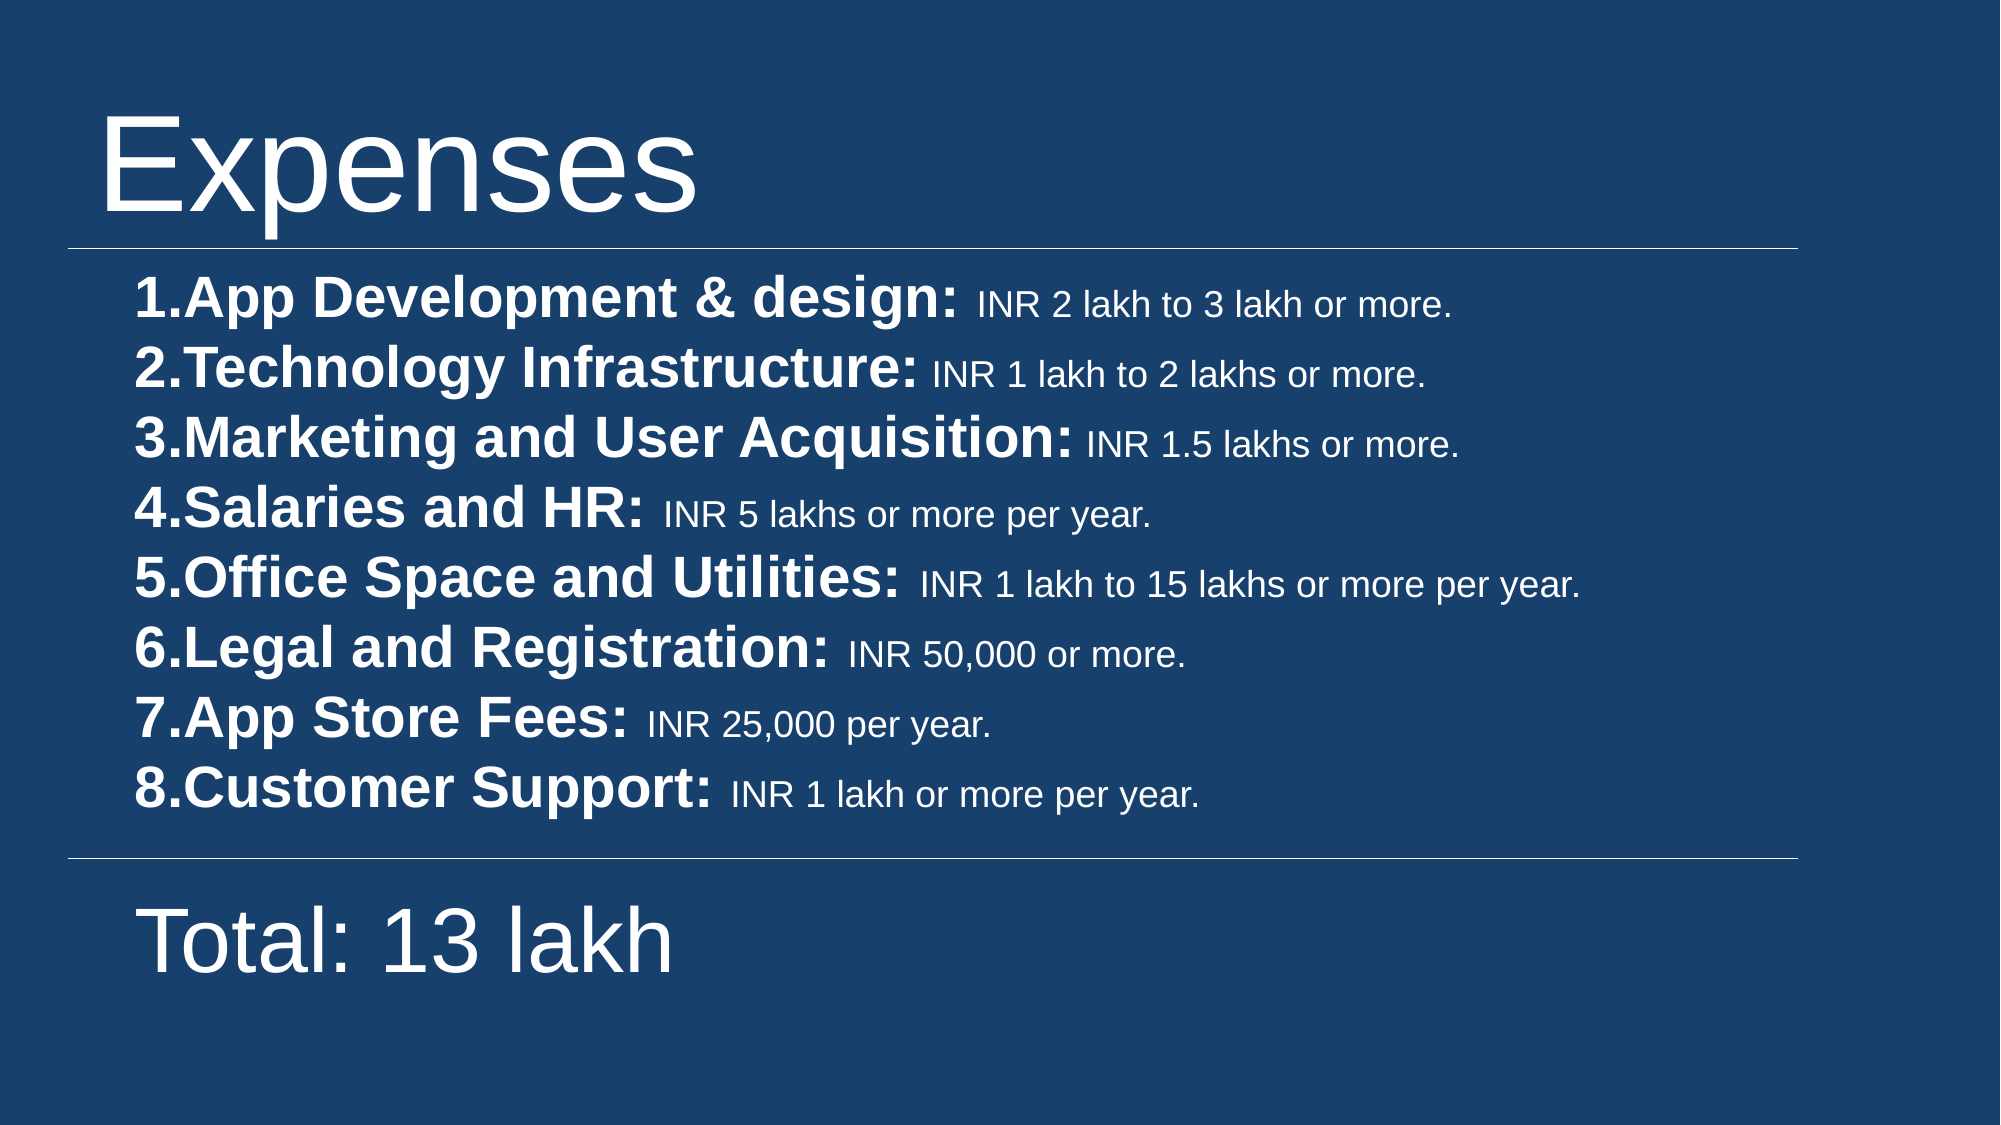

Expenses
App Development & design: INR 2 lakh to 3 lakh or more.
Technology Infrastructure: INR 1 lakh to 2 lakhs or more.
Marketing and User Acquisition: INR 1.5 lakhs or more.
Salaries and HR: INR 5 lakhs or more per year.
Office Space and Utilities: INR 1 lakh to 15 lakhs or more per year.
Legal and Registration: INR 50,000 or more.
App Store Fees: INR 25,000 per year.
Customer Support: INR 1 lakh or more per year.
Total: 13 lakh